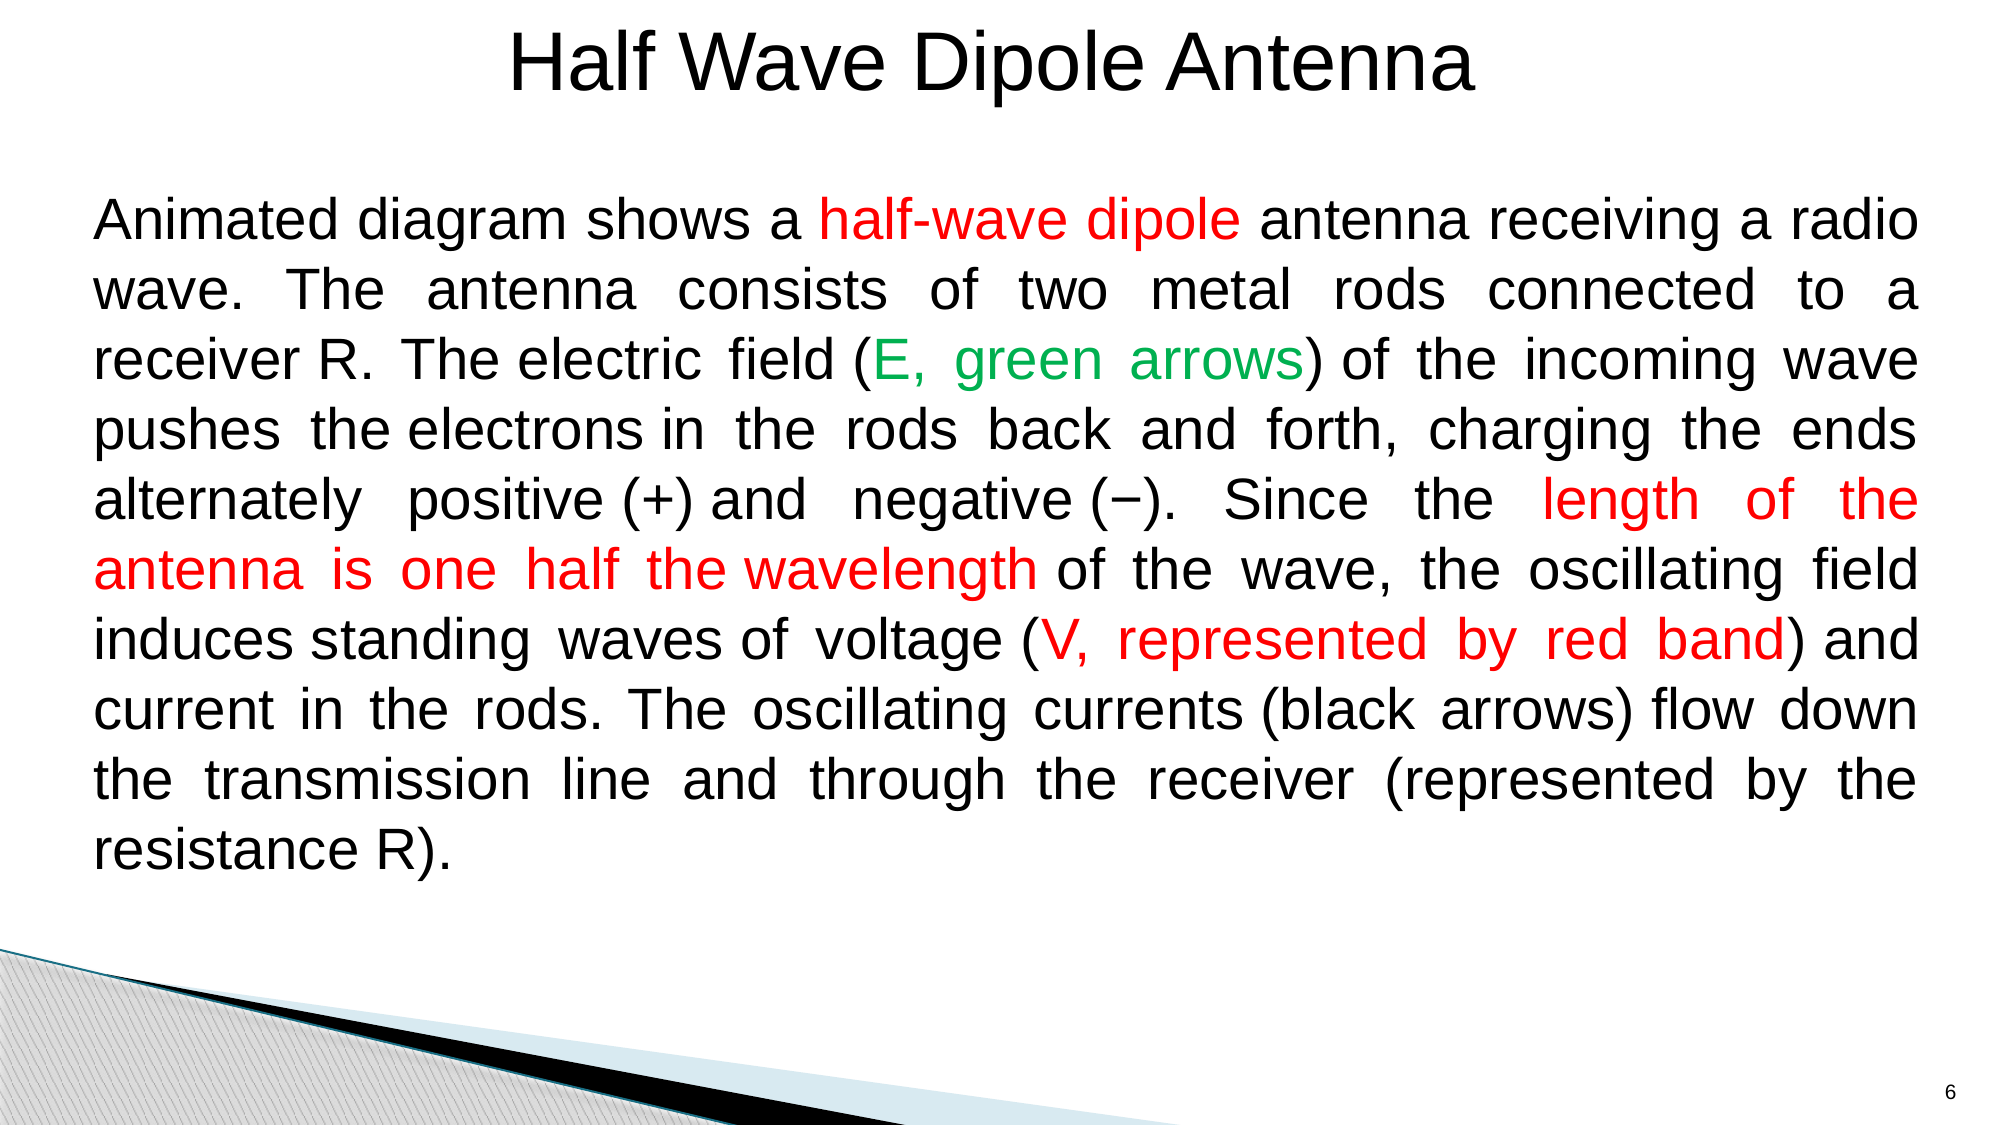

Half Wave Dipole Antenna
Animated diagram shows a half-wave dipole antenna receiving a radio wave. The antenna consists of two metal rods connected to a receiver R. The electric field (E, green arrows) of the incoming wave pushes the electrons in the rods back and forth, charging the ends alternately positive (+) and negative (−). Since the length of the antenna is one half the wavelength of the wave, the oscillating field induces standing waves of voltage (V, represented by red band) and current in the rods. The oscillating currents (black arrows) flow down the transmission line and through the receiver (represented by the resistance R).
6